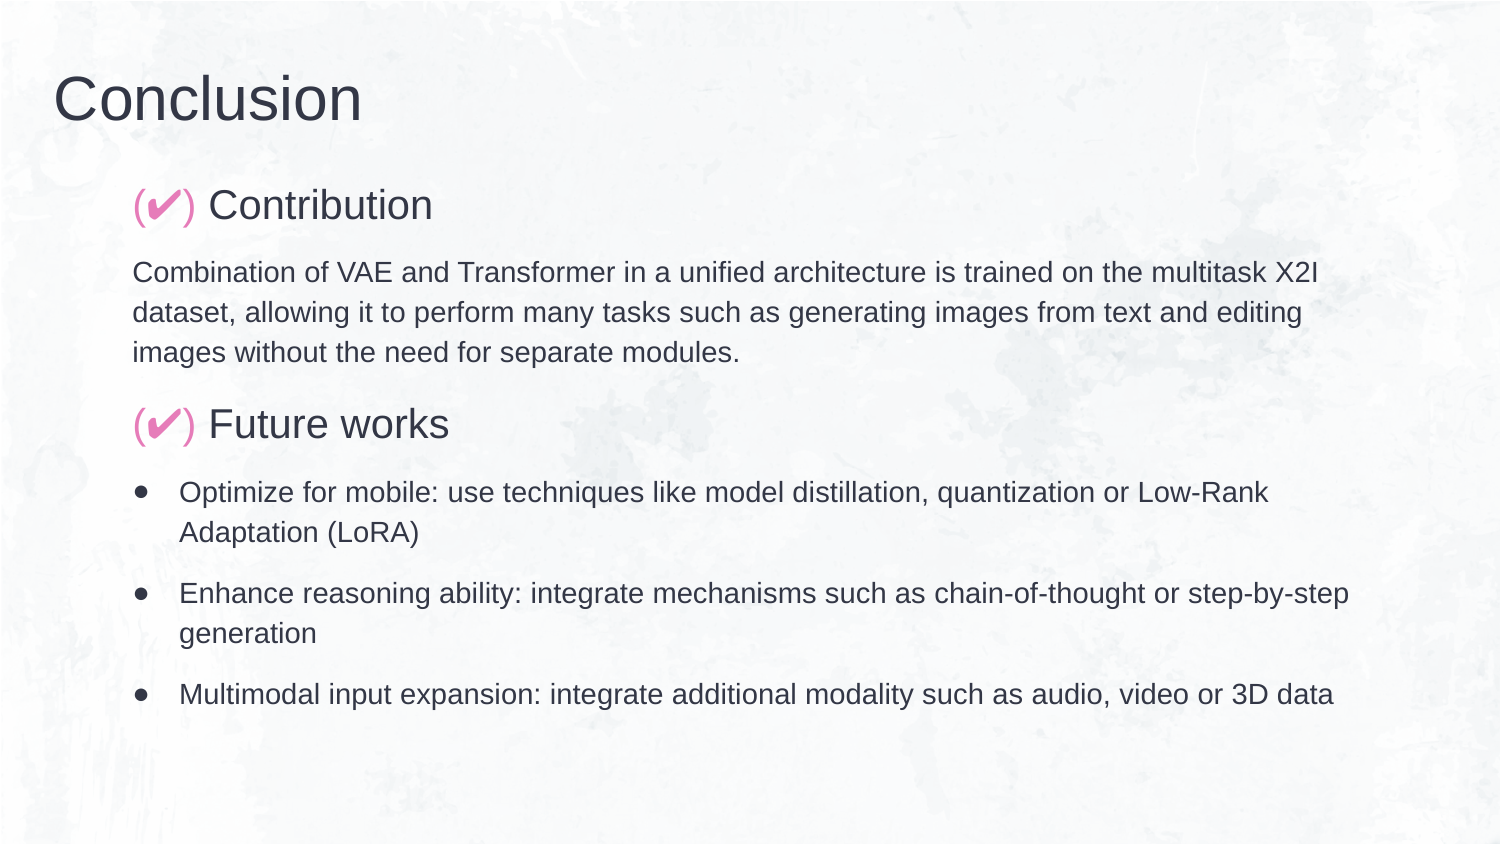

# Conclusion
(✔️) Contribution
Combination of VAE and Transformer in a unified architecture is trained on the multitask X2I dataset, allowing it to perform many tasks such as generating images from text and editing images without the need for separate modules.
(✔️) Future works
Optimize for mobile: use techniques like model distillation, quantization or Low-Rank Adaptation (LoRA)
Enhance reasoning ability: integrate mechanisms such as chain-of-thought or step-by-step generation
Multimodal input expansion: integrate additional modality such as audio, video or 3D data